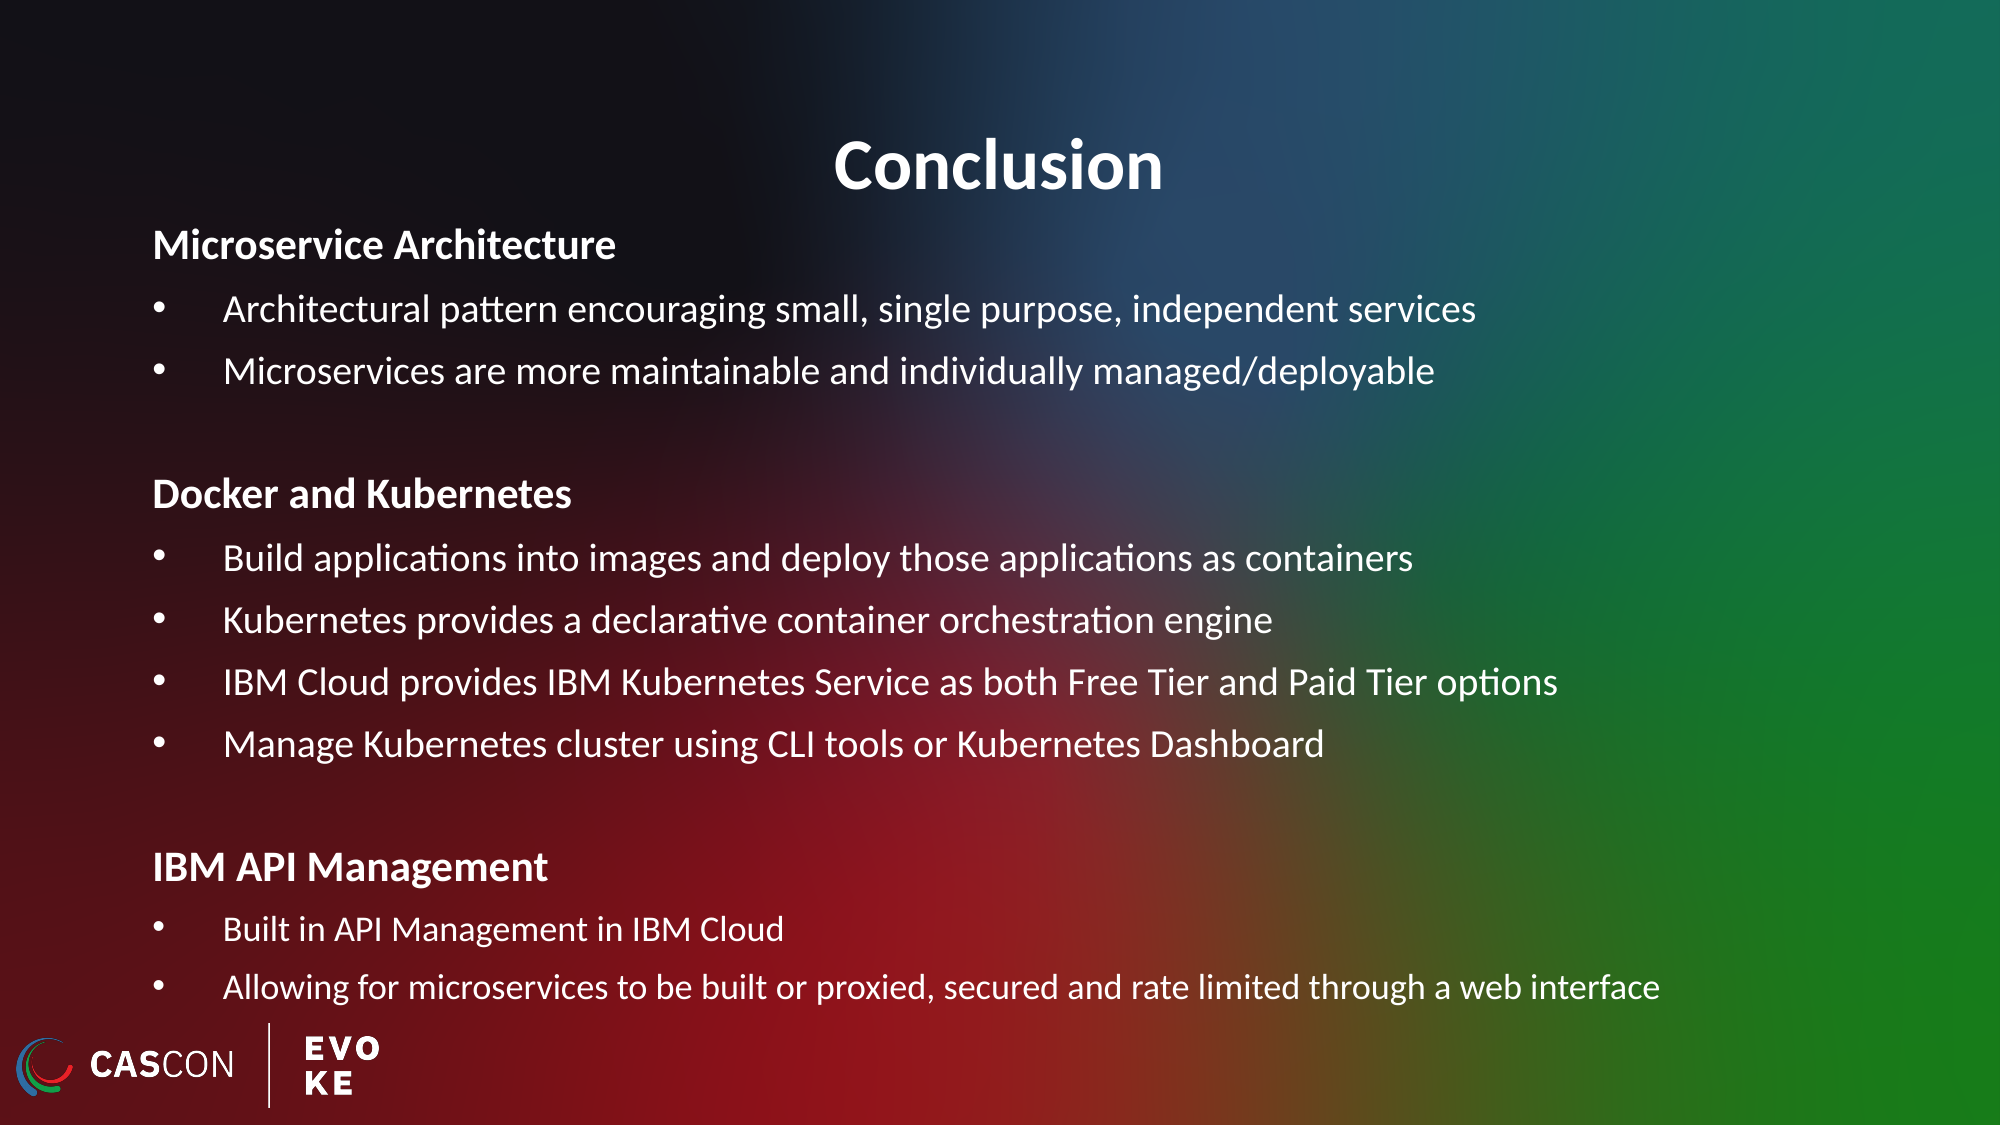

# Conclusion
Microservice Architecture
Architectural pattern encouraging small, single purpose, independent services
Microservices are more maintainable and individually managed/deployable

Docker and Kubernetes
Build applications into images and deploy those applications as containers
Kubernetes provides a declarative container orchestration engine
IBM Cloud provides IBM Kubernetes Service as both Free Tier and Paid Tier options
Manage Kubernetes cluster using CLI tools or Kubernetes Dashboard

IBM API Management
Built in API Management in IBM Cloud
Allowing for microservices to be built or proxied, secured and rate limited through a web interface